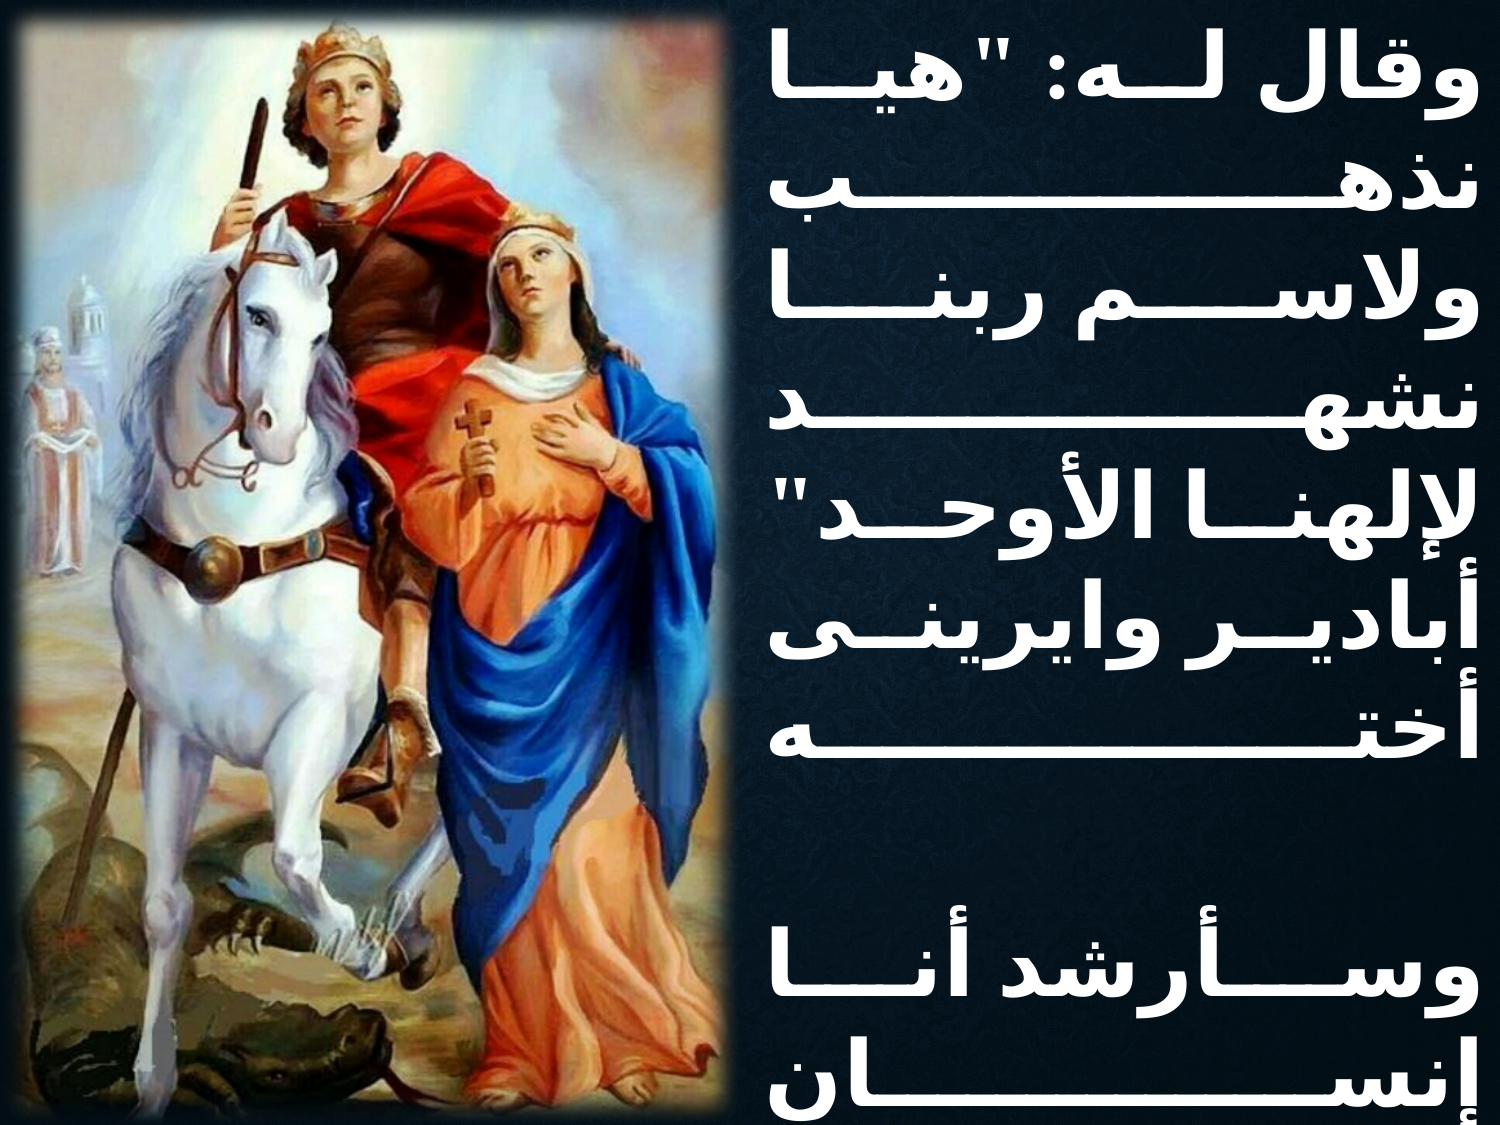

وقال له: "هيا نذهب
ولاسم ربنا نشهد
لإلهنا الأوحد"
أبادير وايرينى أخته
وسأرشد أنا إنسان
اسمه "صموئيل" مُنصان
شماسًا للديان
أبادير وايرينى أخته